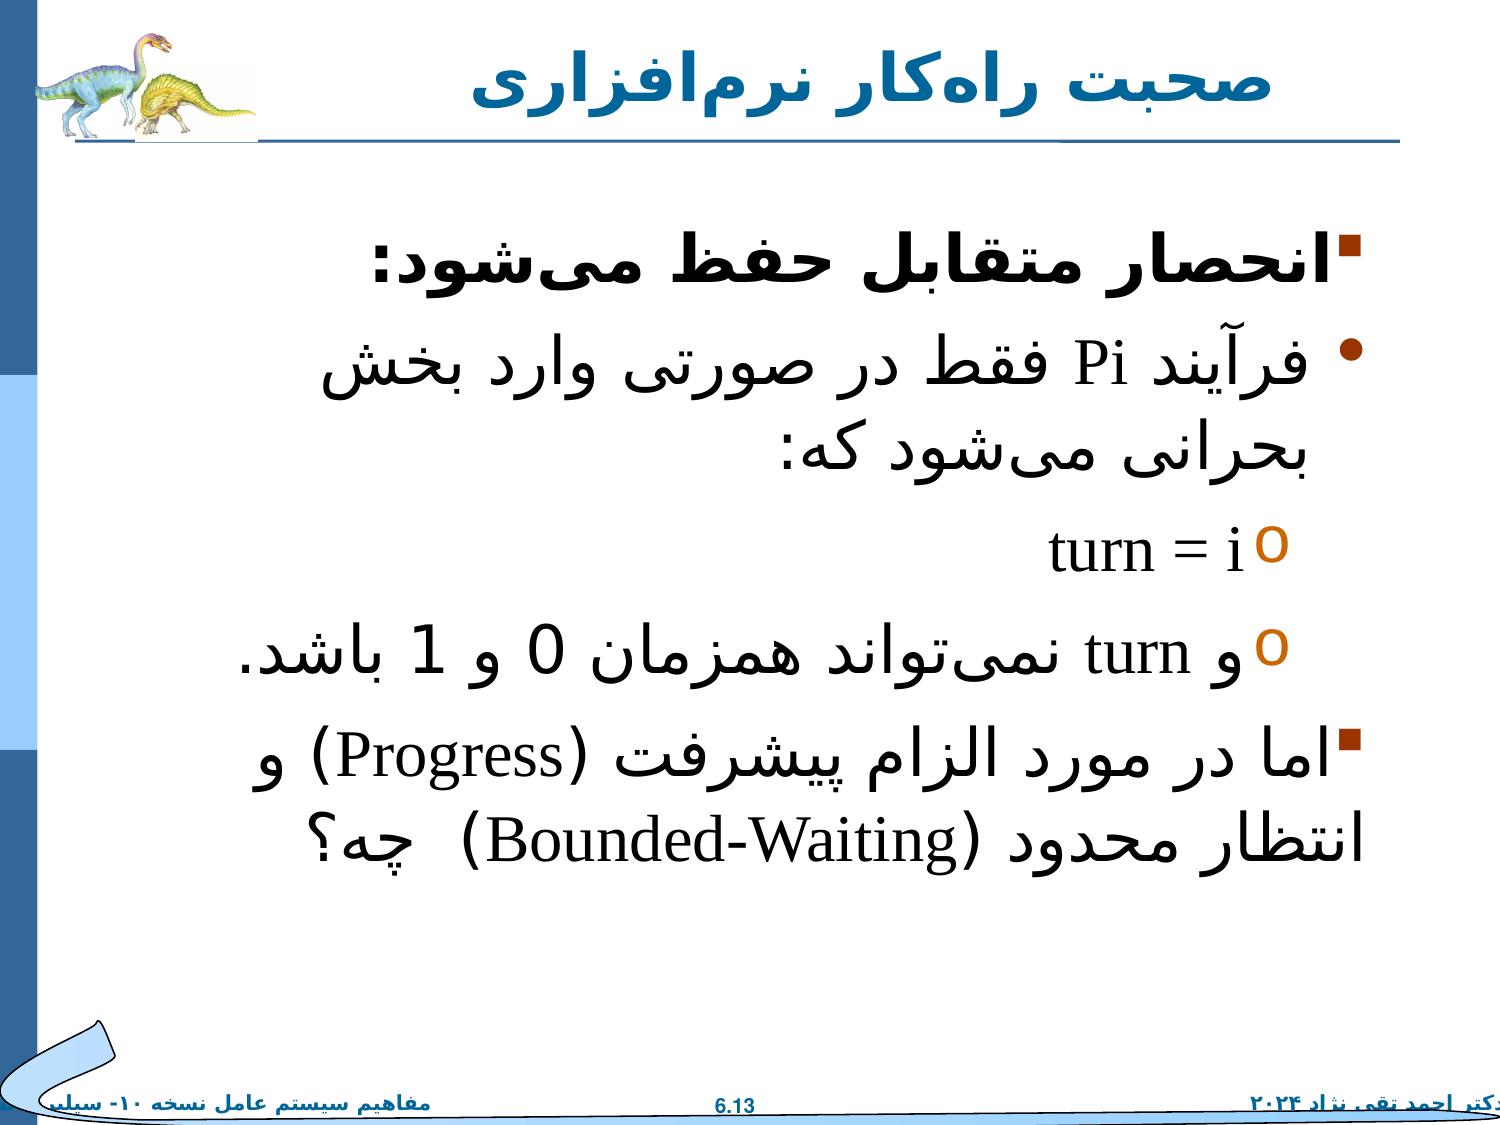

# صحبت راه‌کار نرم‌افزاری
انحصار متقابل حفظ می‌شود:
فرآیند Pi فقط در صورتی وارد بخش بحرانی می‌شود که:
turn = i
و turn نمی‌تواند همزمان 0 و 1 باشد.
اما در مورد الزام پیشرفت (Progress) و انتظار محدود (Bounded-Waiting)  چه؟